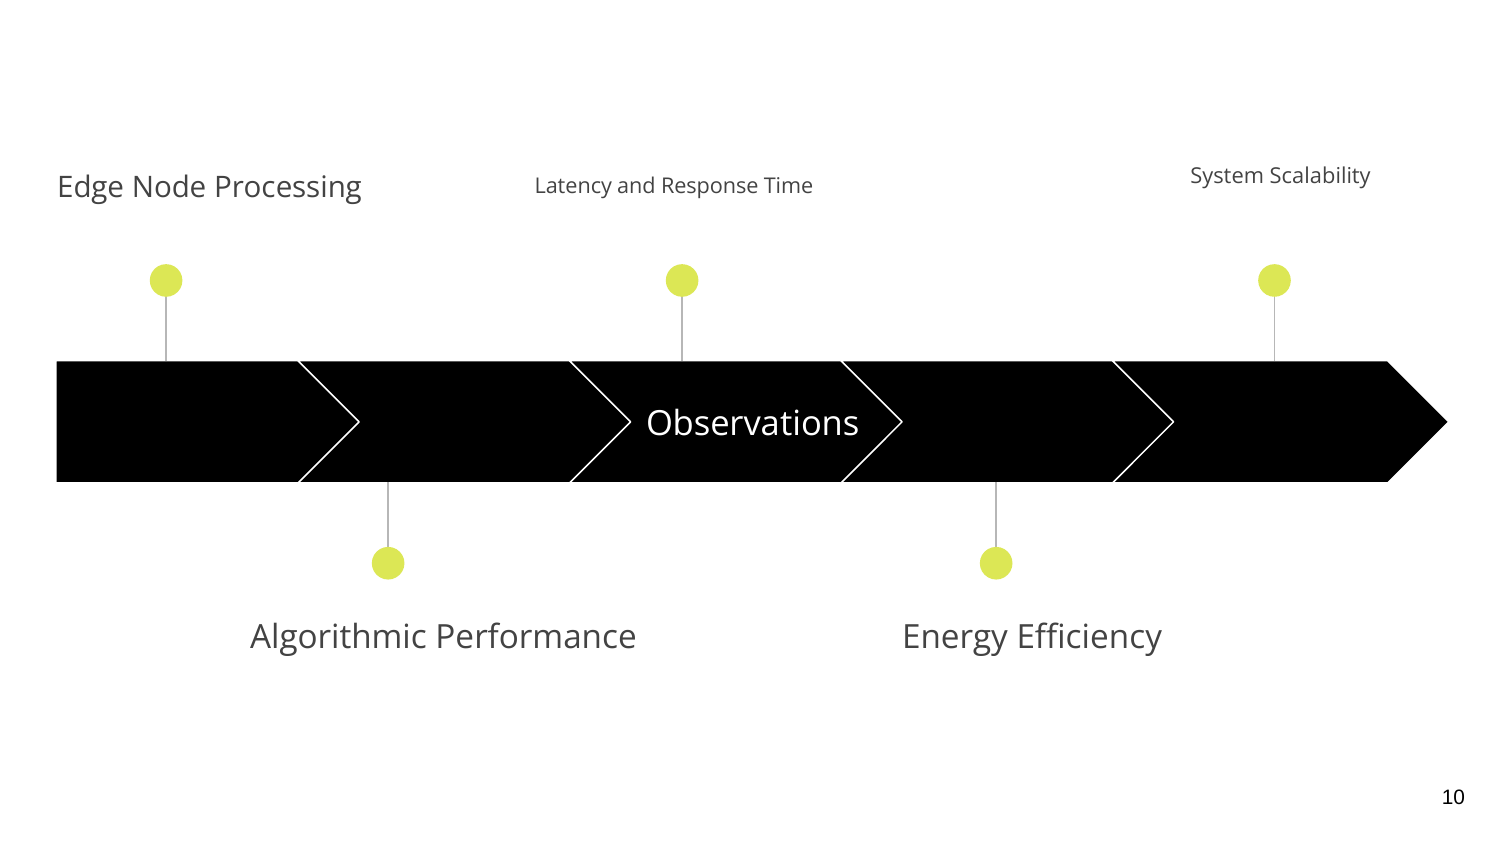

System Scalability
Edge Node Processing
Latency and Response Time

Observations

Algorithmic Performance
Energy Efficiency
10